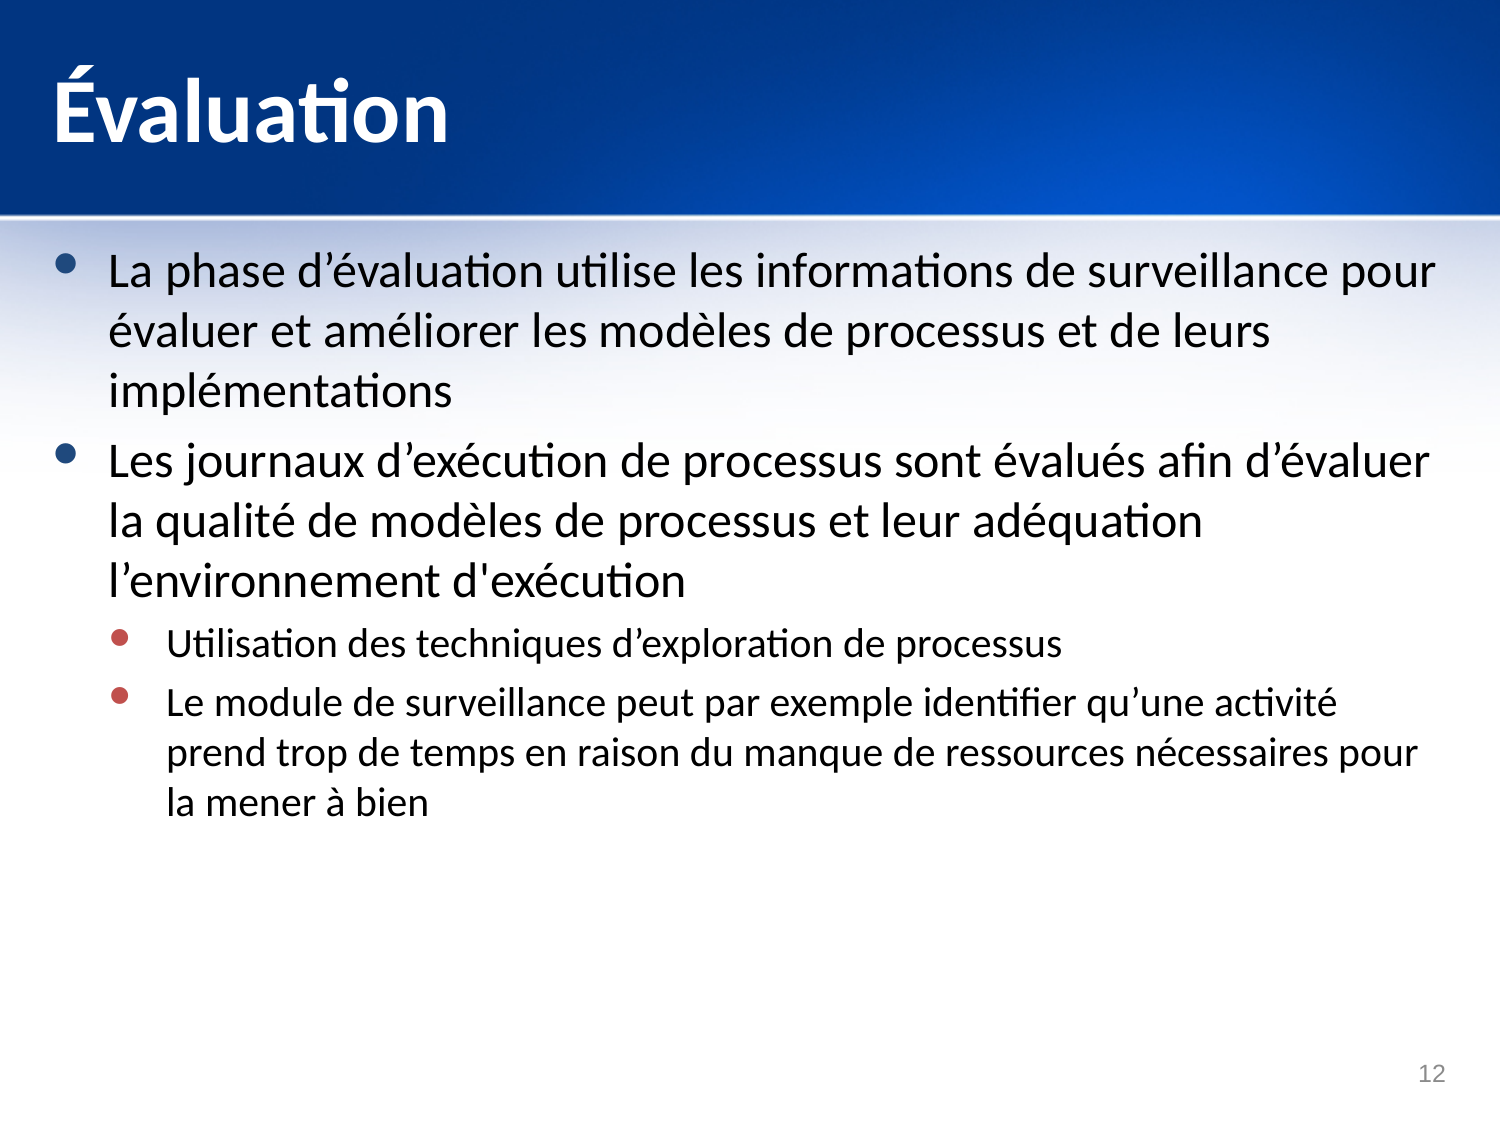

# Évaluation
La phase d’évaluation utilise les informations de surveillance pour évaluer et améliorer les modèles de processus et de leurs implémentations
Les journaux d’exécution de processus sont évalués afin d’évaluer la qualité de modèles de processus et leur adéquation l’environnement d'exécution
Utilisation des techniques d’exploration de processus
Le module de surveillance peut par exemple identifier qu’une activité prend trop de temps en raison du manque de ressources nécessaires pour la mener à bien
12